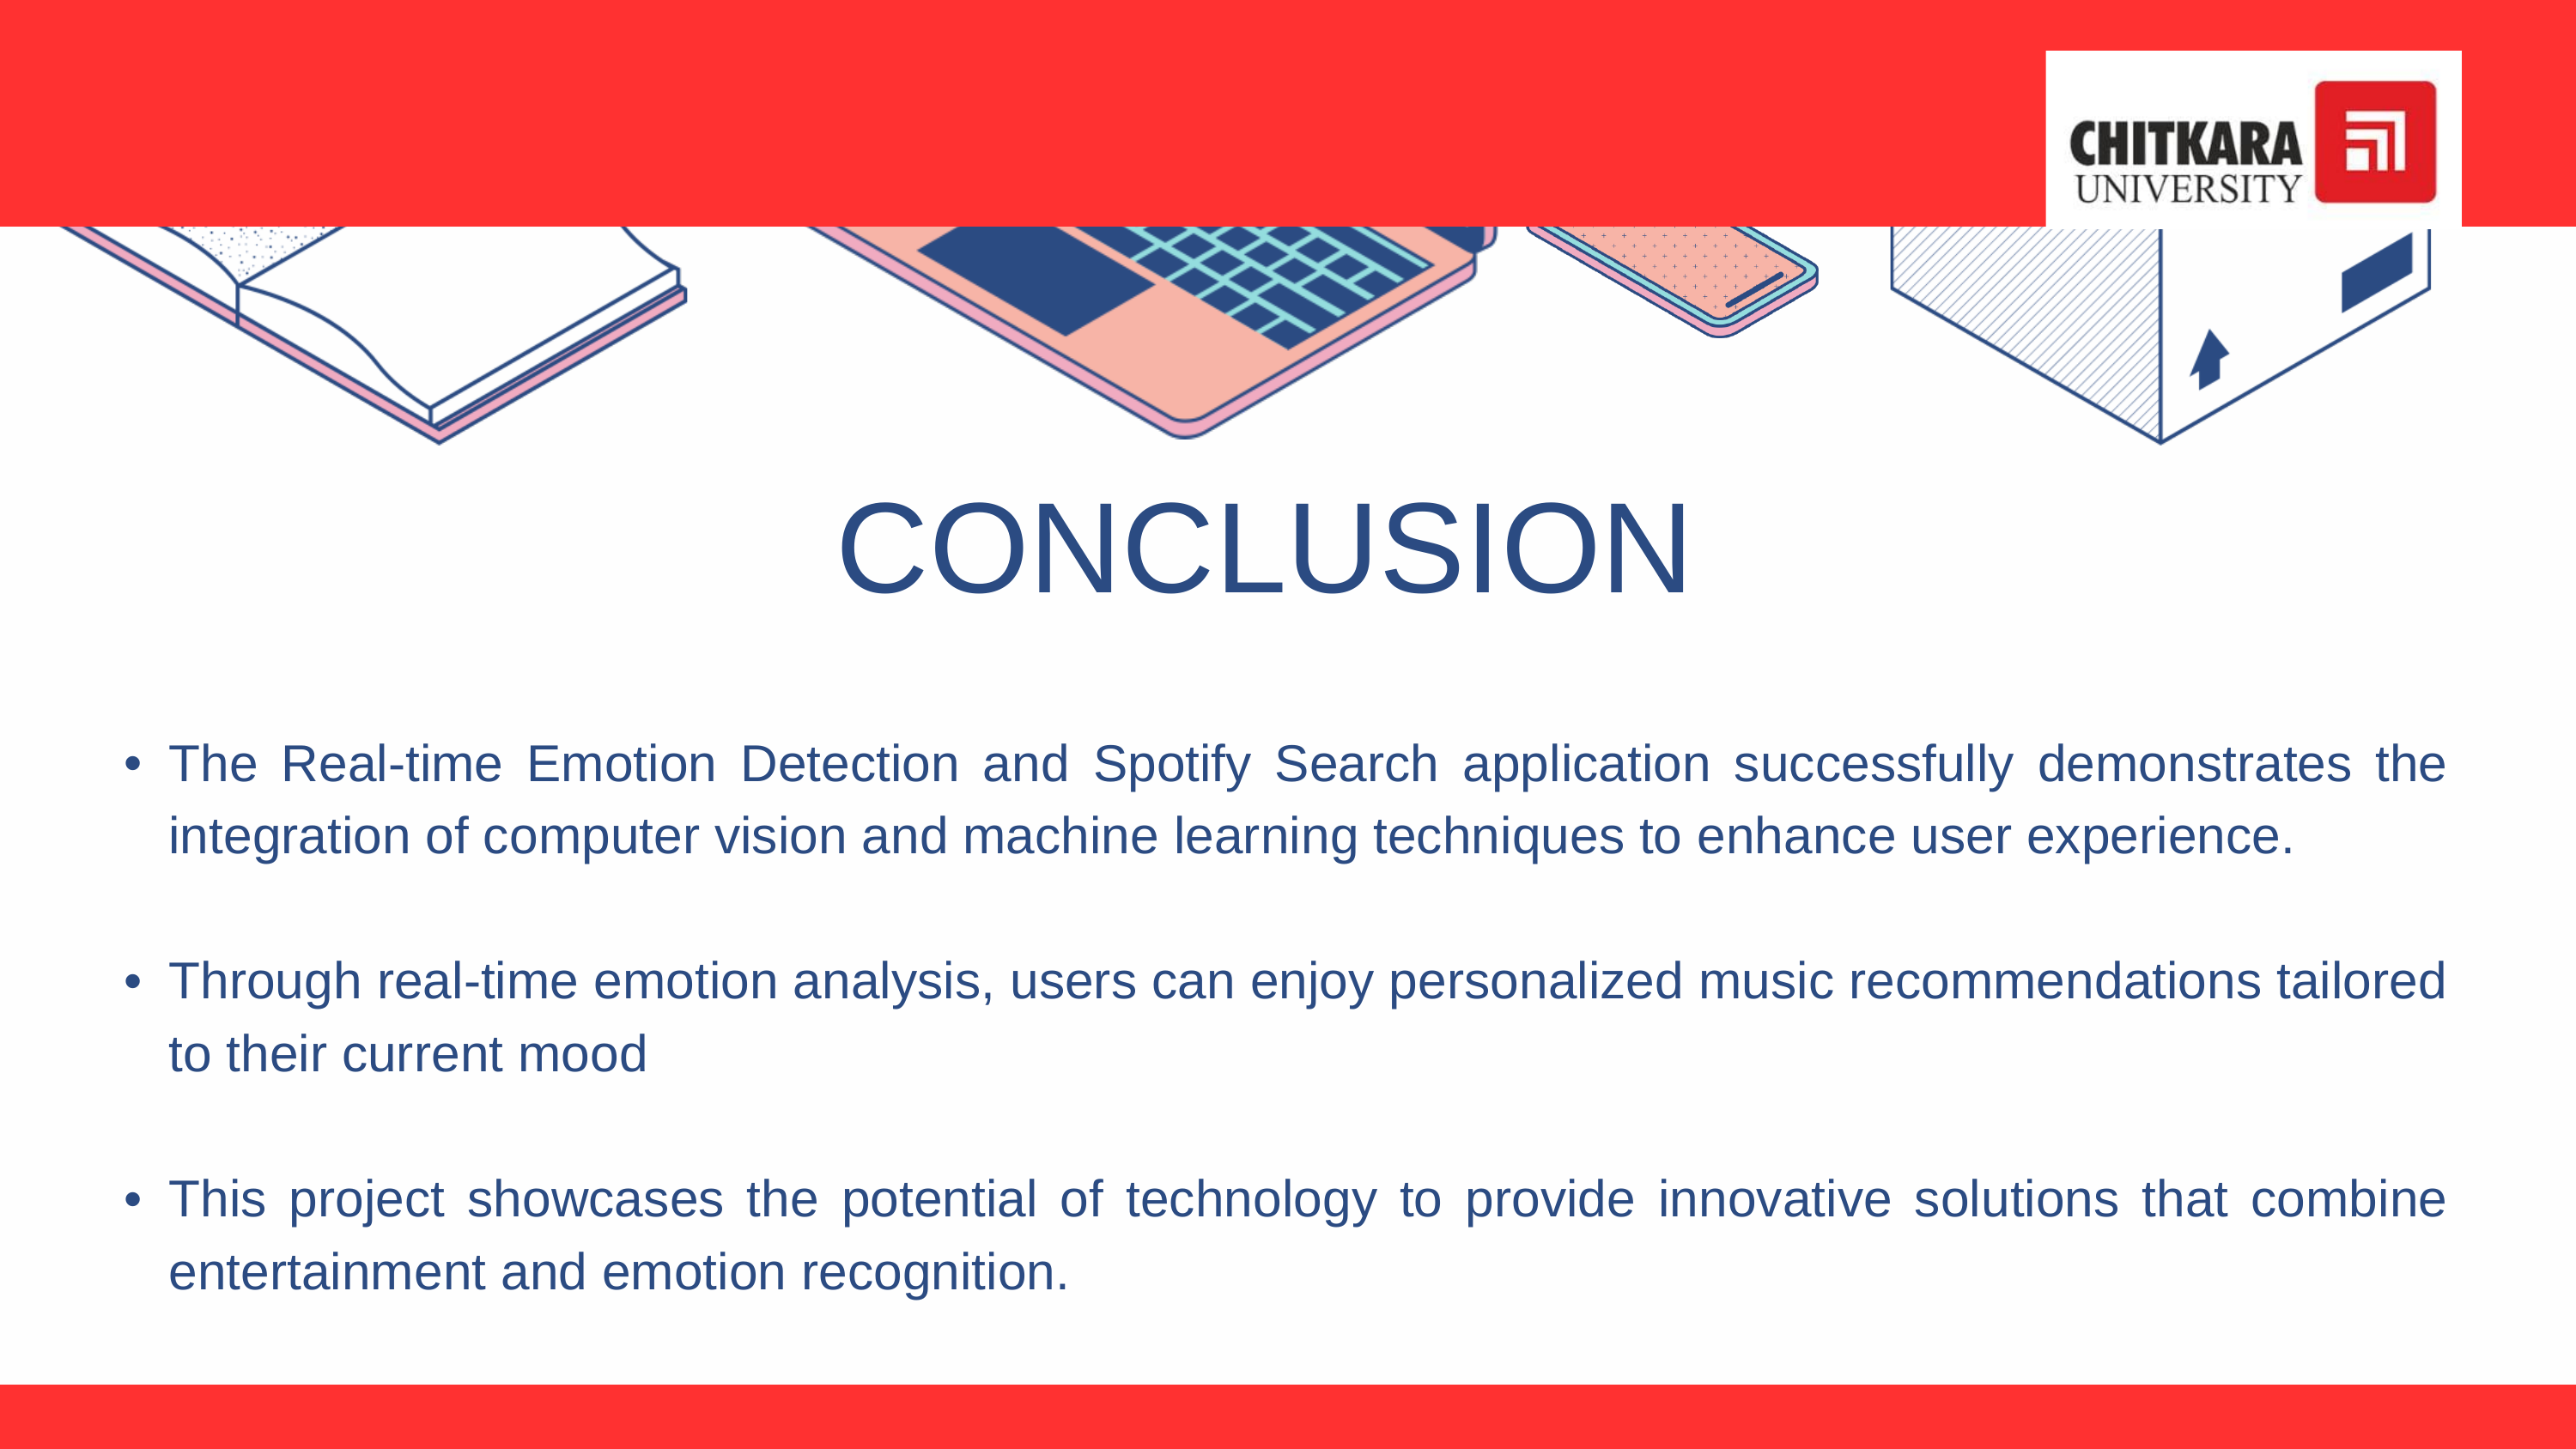

| CONCLUSION |  |
| --- | --- |
| The Real-time Emotion Detection and Spotify Search application successfully demonstrates the integration of computer vision and machine learning techniques to enhance user experience. Through real-time emotion analysis, users can enjoy personalized music recommendations tailored to their current mood This project showcases the potential of technology to provide innovative solutions that combine entertainment and emotion recognition. |  |